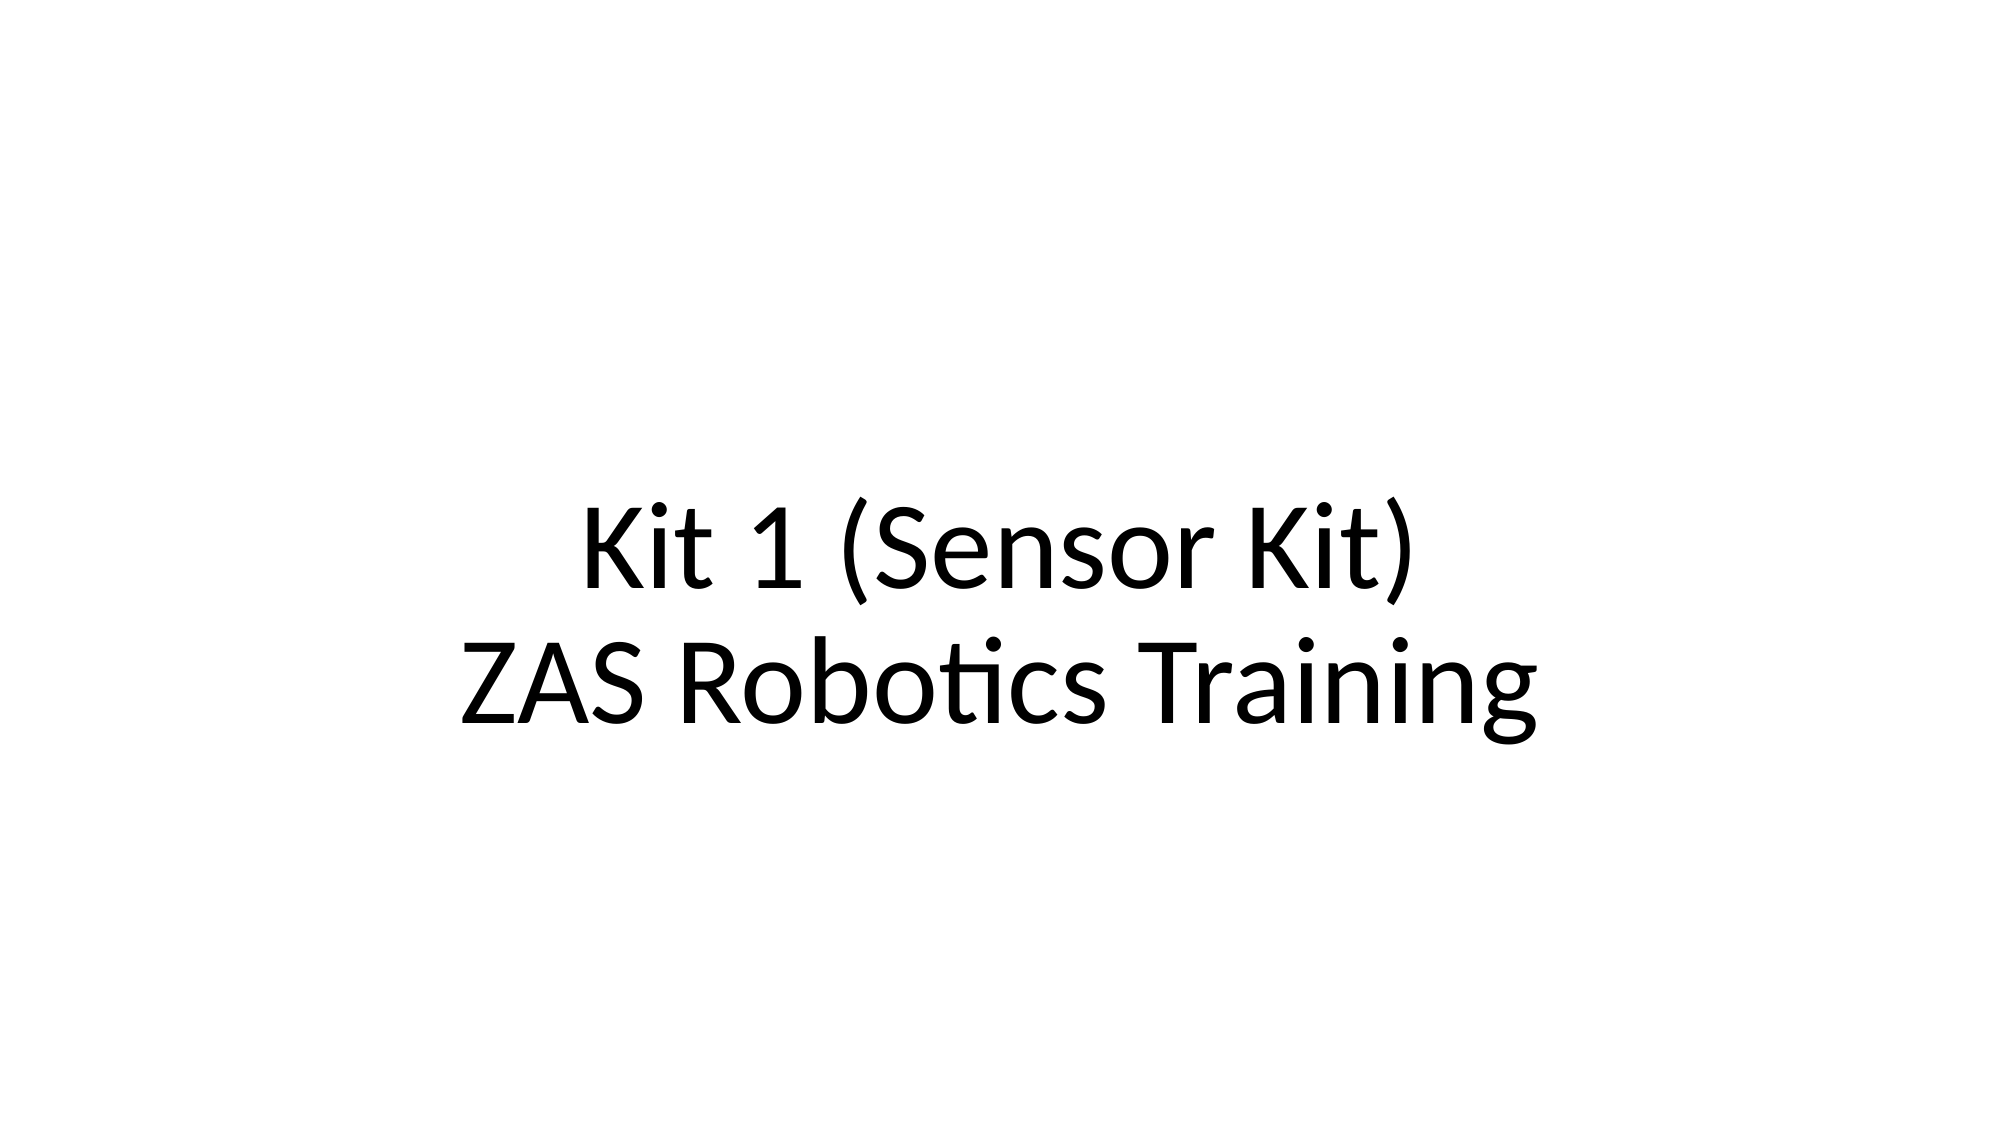

# Kit 1 (Sensor Kit) ZAS Robotics Training